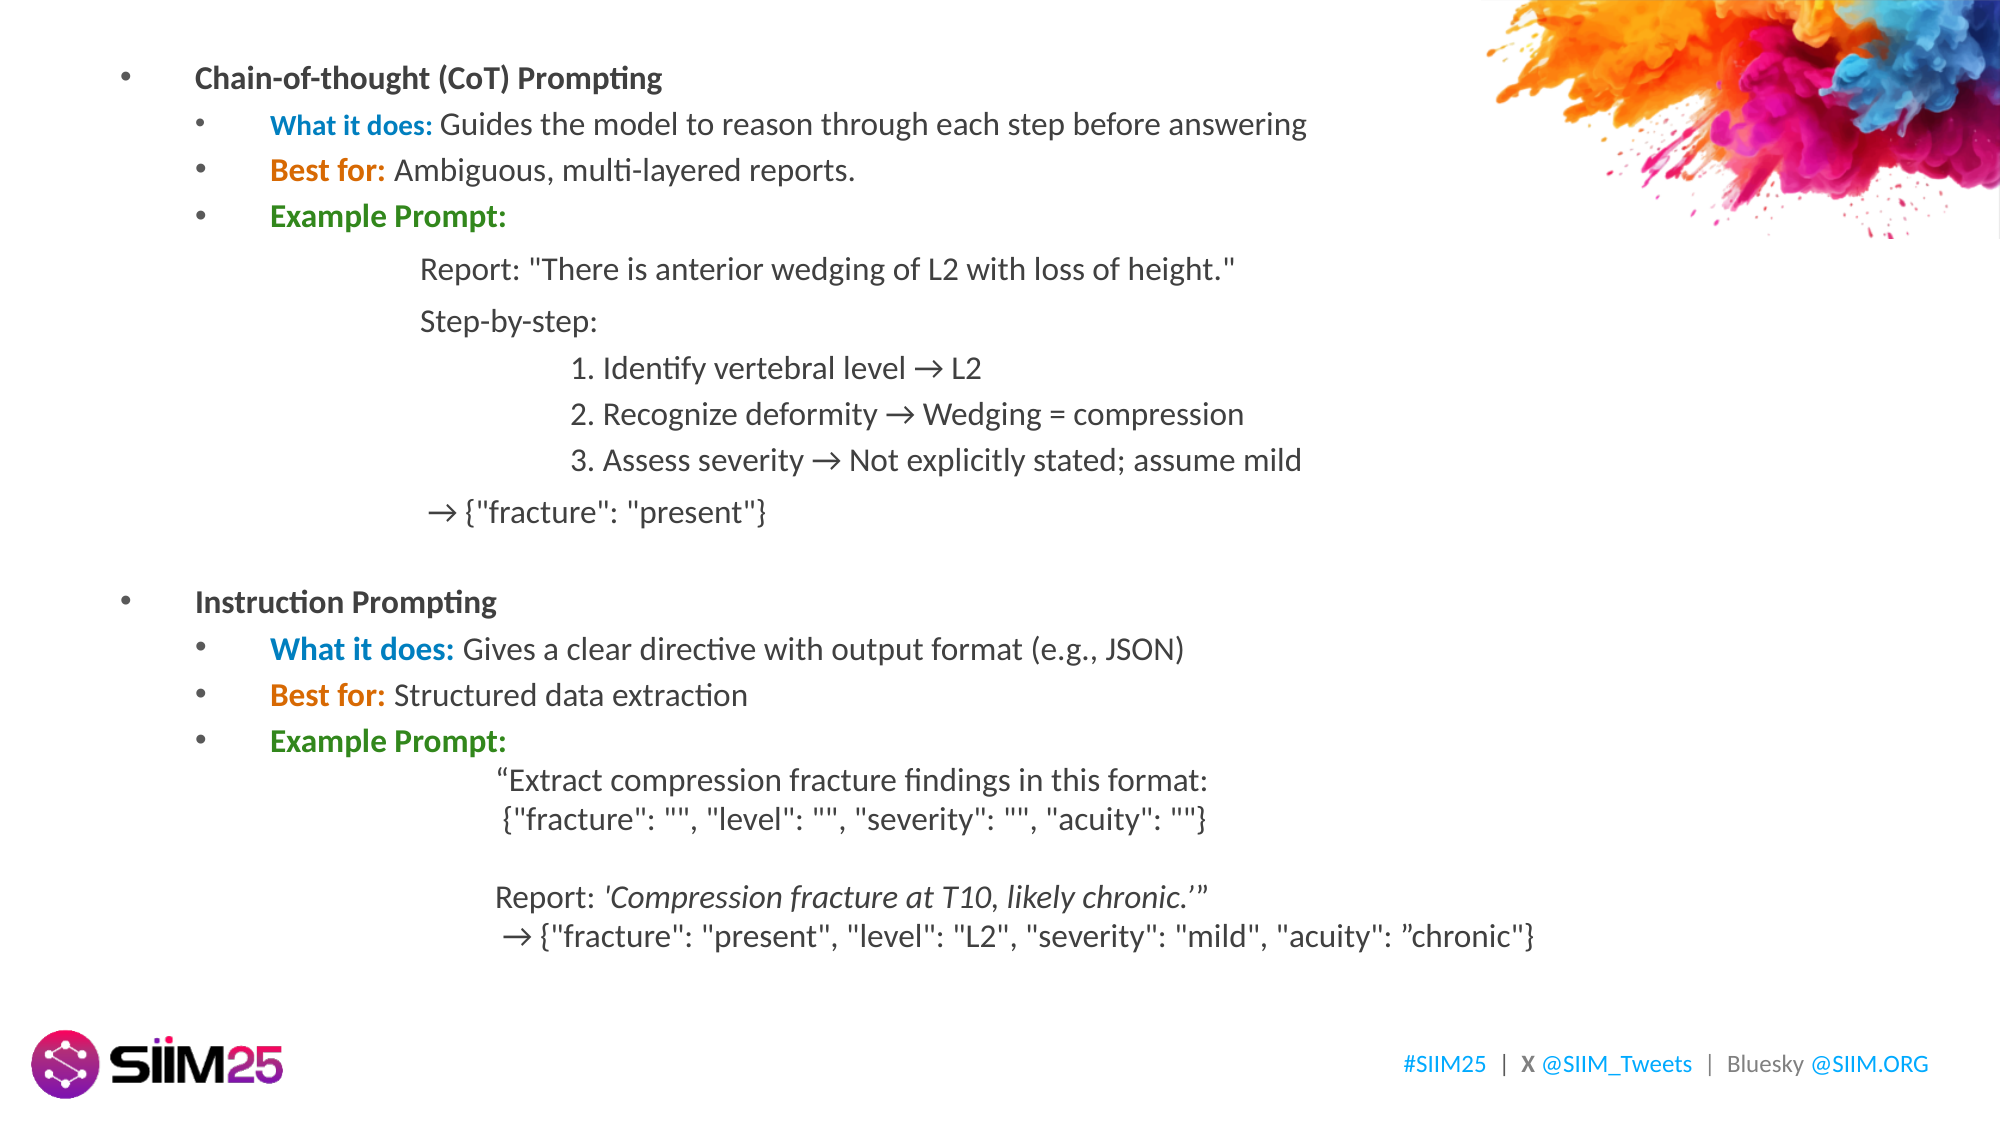

Chain-of-thought (CoT) Prompting
What it does: Guides the model to reason through each step before answering
Best for: Ambiguous, multi-layered reports.
Example Prompt:​
		Report: "There is anterior wedging of L2 with loss of height."​
		Step-by-step:​
		1. Identify vertebral level → L2 ​
		2. Recognize deformity → Wedging = compression ​
		3. Assess severity → Not explicitly stated; assume mild ​
​		 → {"fracture": "present"}
​
Instruction Prompting​
What it does: Gives a clear directive with output format (e.g., JSON)
Best for: Structured data extraction
Example Prompt:​
			“Extract compression fracture findings in this format:​
			 {"fracture": "", "level": "", "severity": "", "acuity": ""}​

			Report: 'Compression fracture at T10, likely chronic.’”
			 → {"fracture": "present", "level": "L2", "severity": "mild", "acuity": ”chronic"}
#SIIM25  |  X @SIIM_Tweets  |  Bluesky @SIIM.ORG